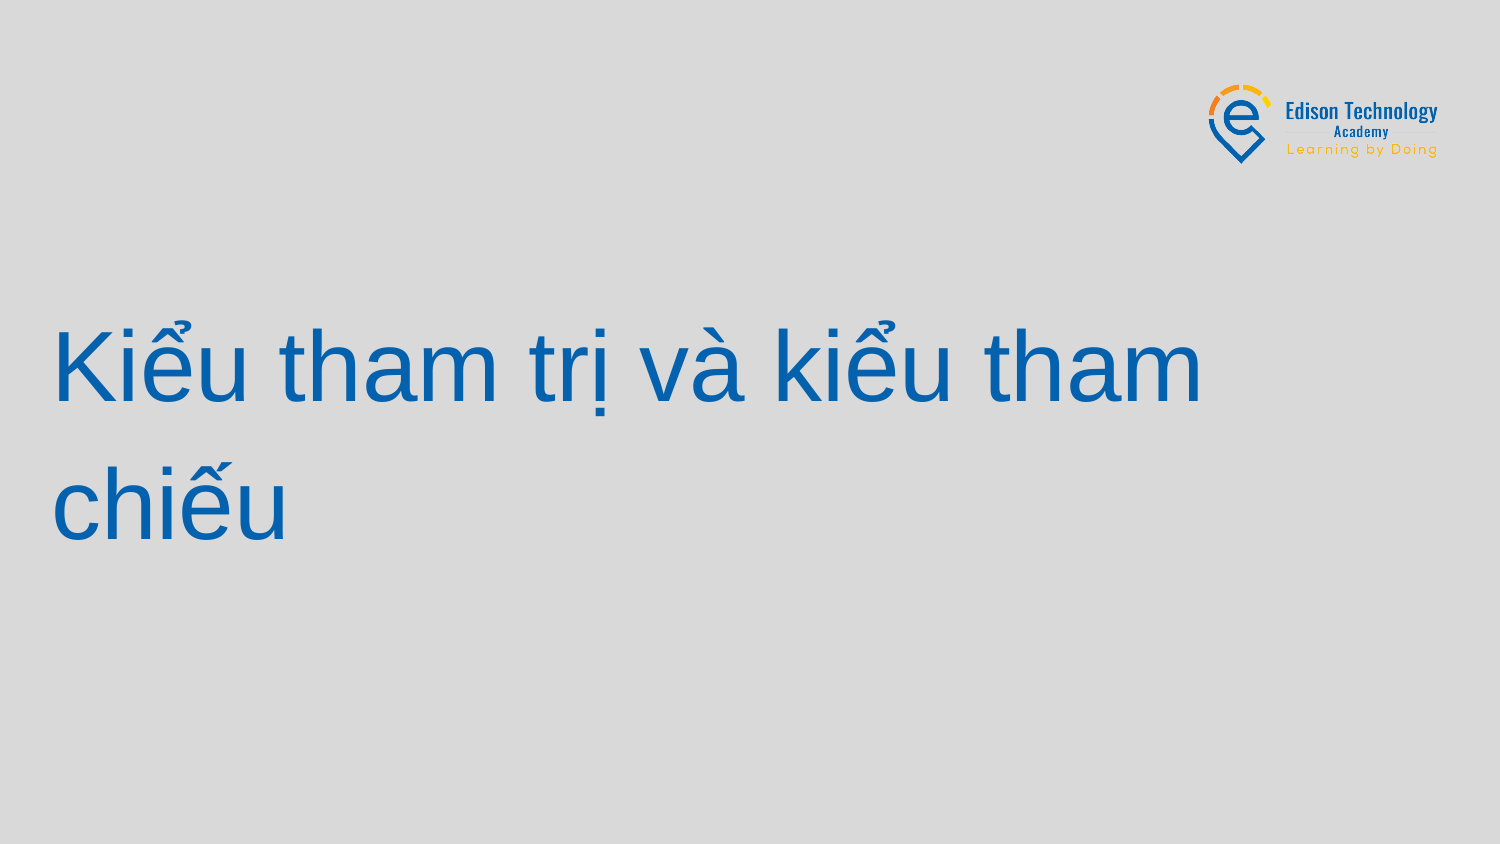

# Kiểu tham trị và kiểu tham chiếu